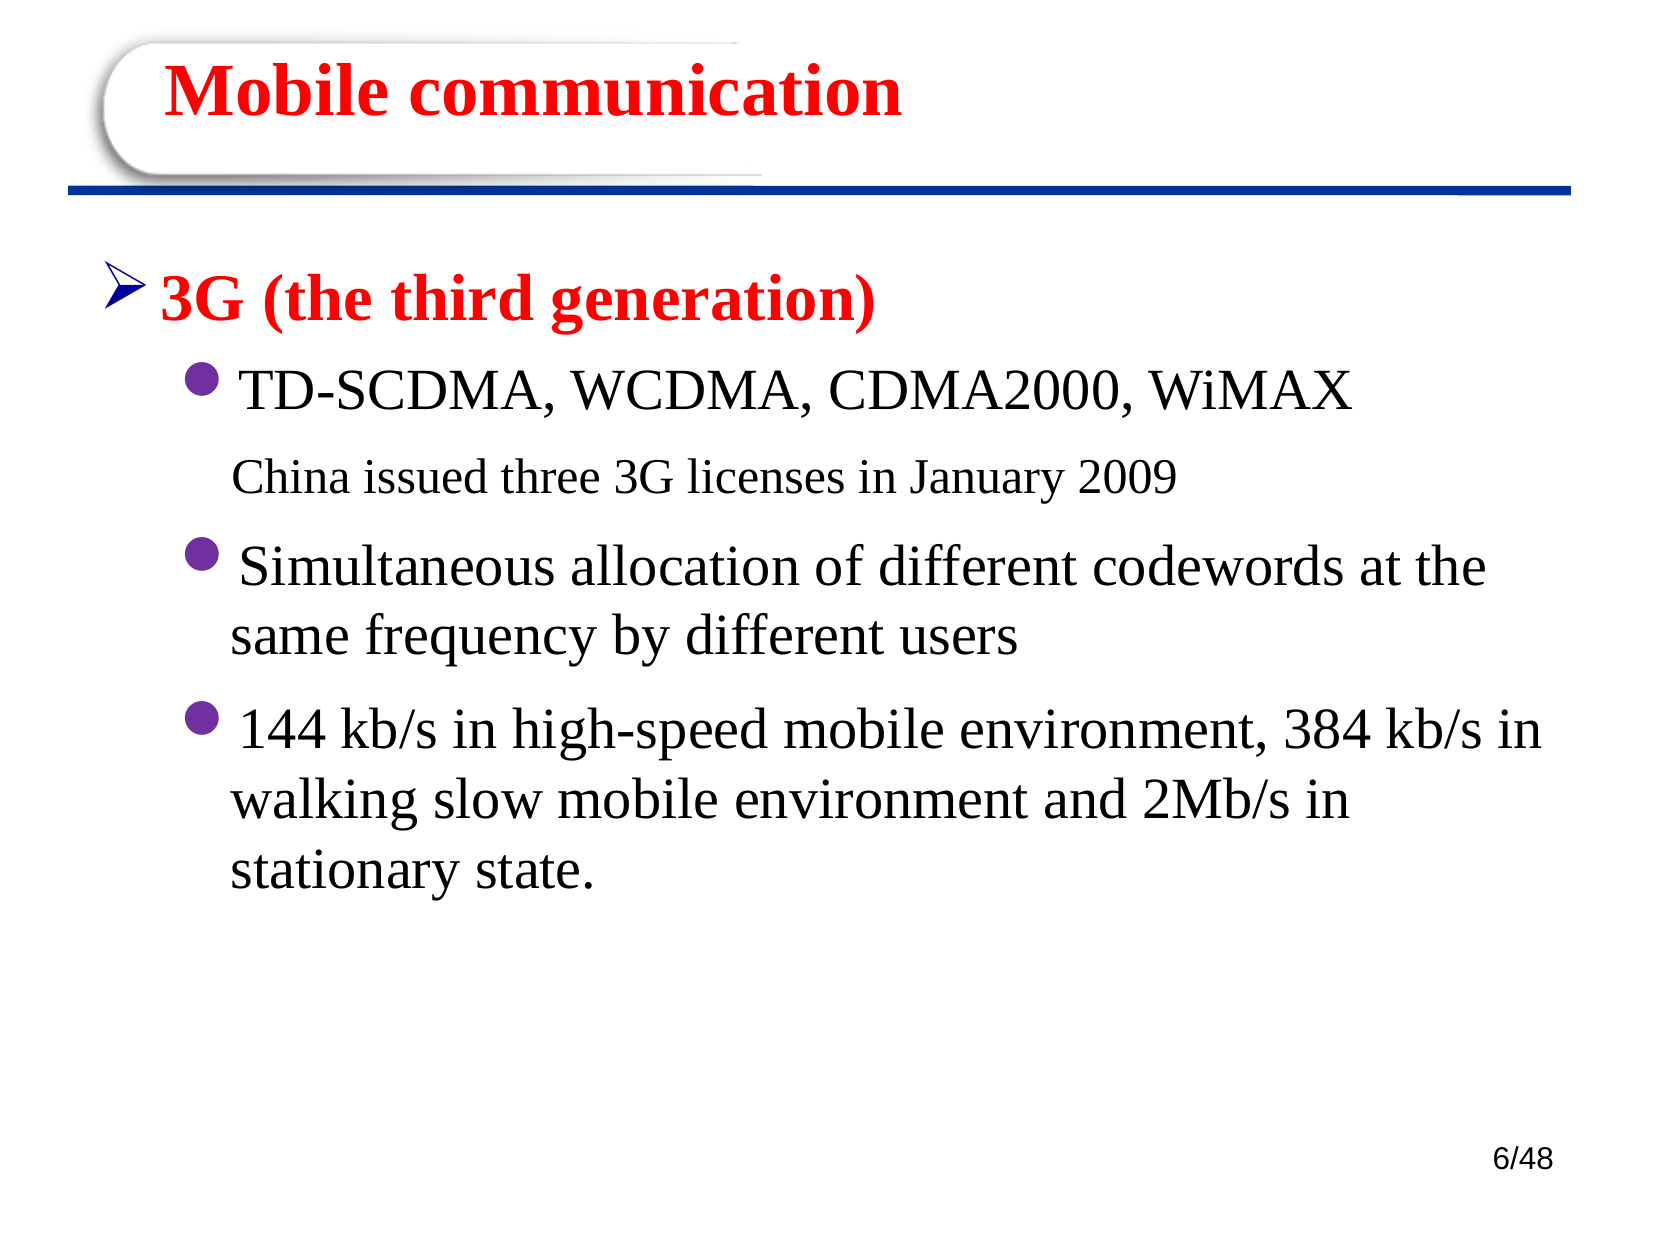

# Mobile communication
3G (the third generation)
TD-SCDMA, WCDMA, CDMA2000, WiMAX
     China issued three 3G licenses in January 2009
Simultaneous allocation of different codewords at the same frequency by different users
144 kb/s in high-speed mobile environment, 384 kb/s in walking slow mobile environment and 2Mb/s in stationary state.
6/48